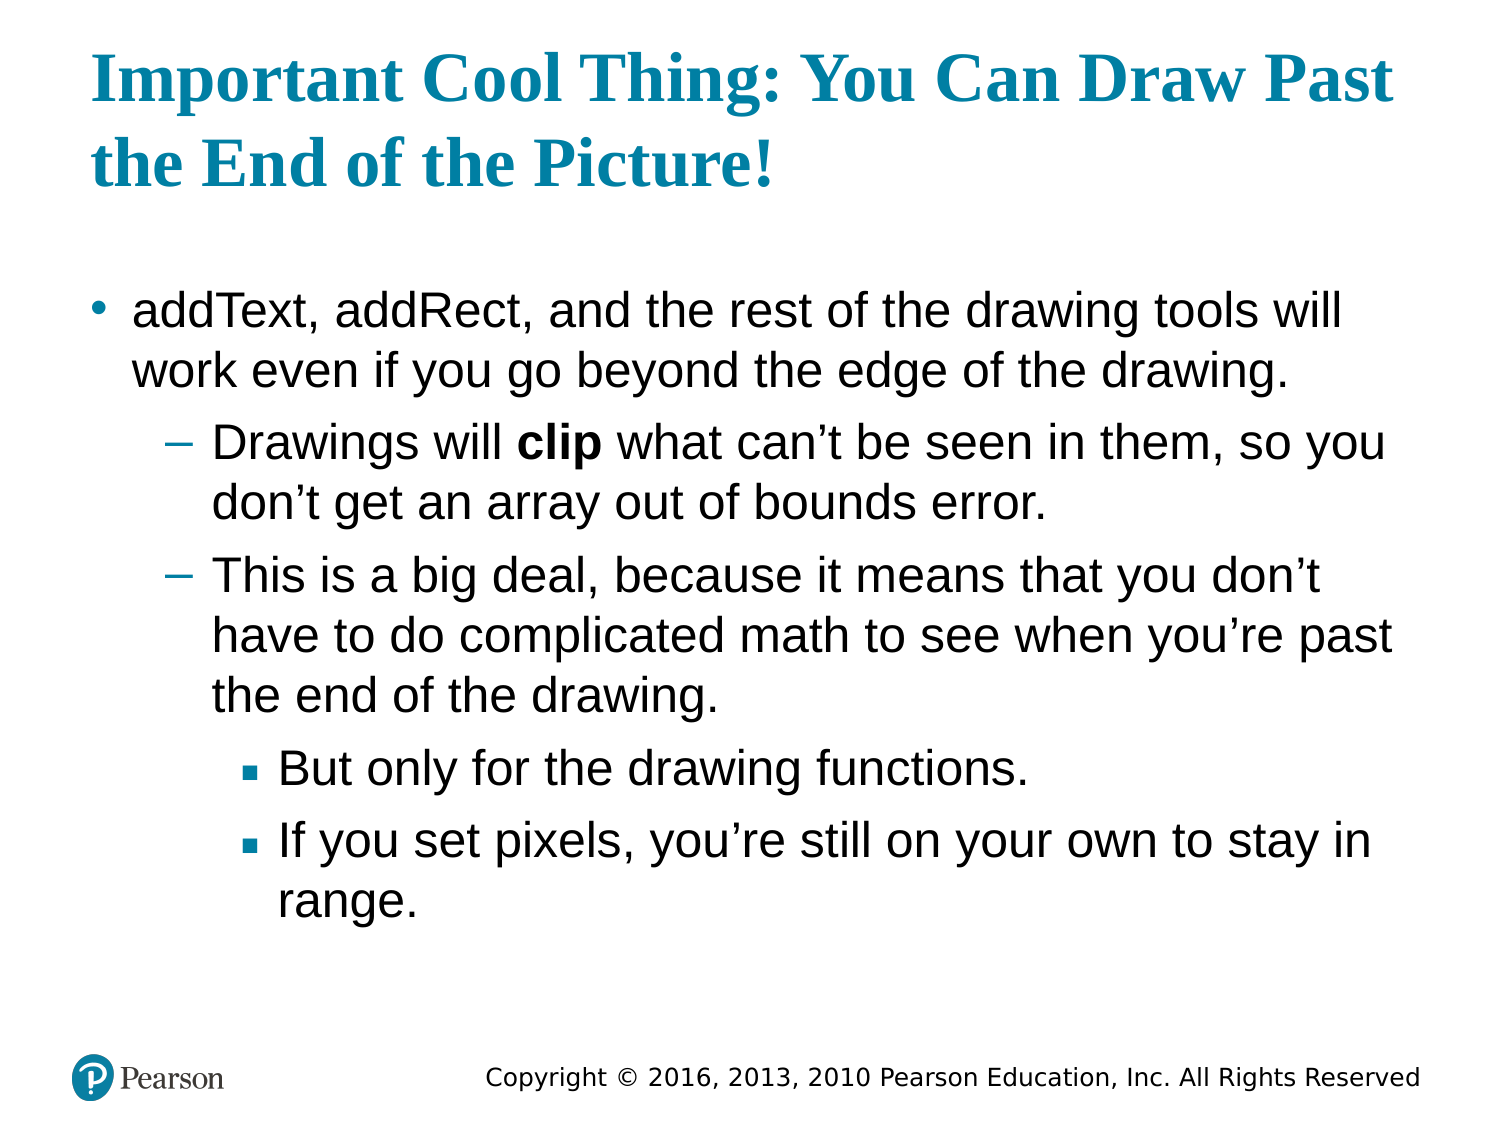

# Important Cool Thing: You Can Draw Past the End of the Picture!
addText, addRect, and the rest of the drawing tools will work even if you go beyond the edge of the drawing.
Drawings will clip what can’t be seen in them, so you don’t get an array out of bounds error.
This is a big deal, because it means that you don’t have to do complicated math to see when you’re past the end of the drawing.
But only for the drawing functions.
If you set pixels, you’re still on your own to stay in range.